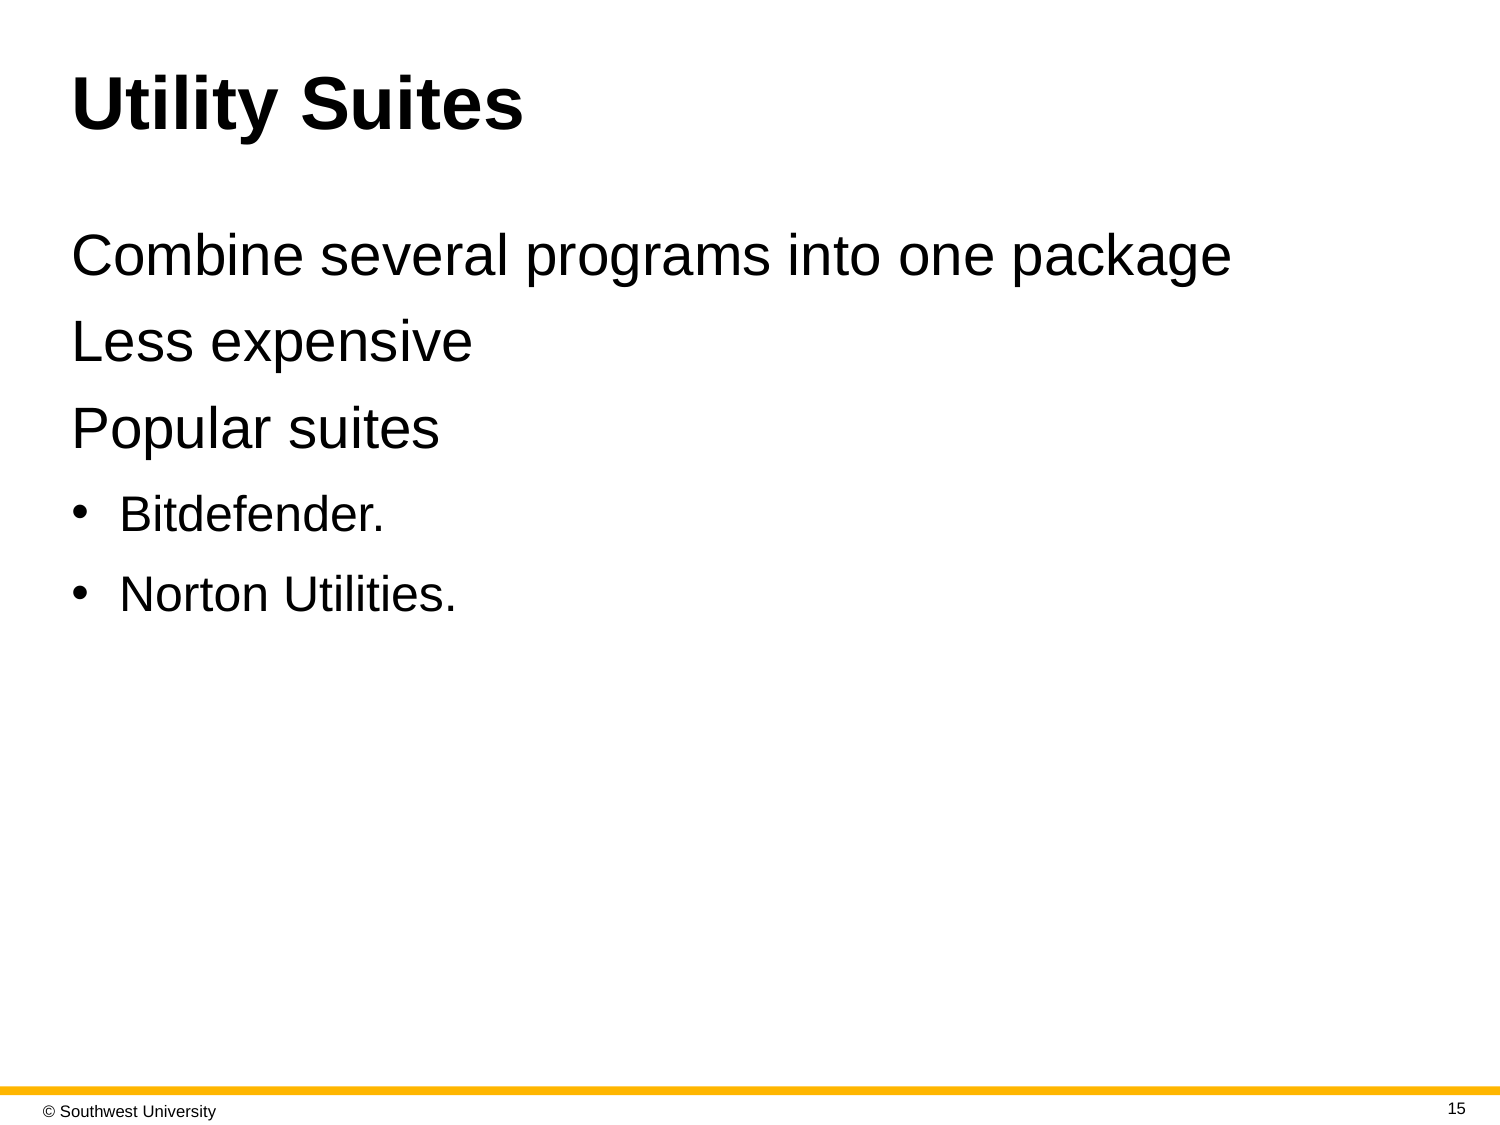

# Utility Suites
Combine several programs into one package
Less expensive
Popular suites
Bitdefender.
Norton Utilities.
15